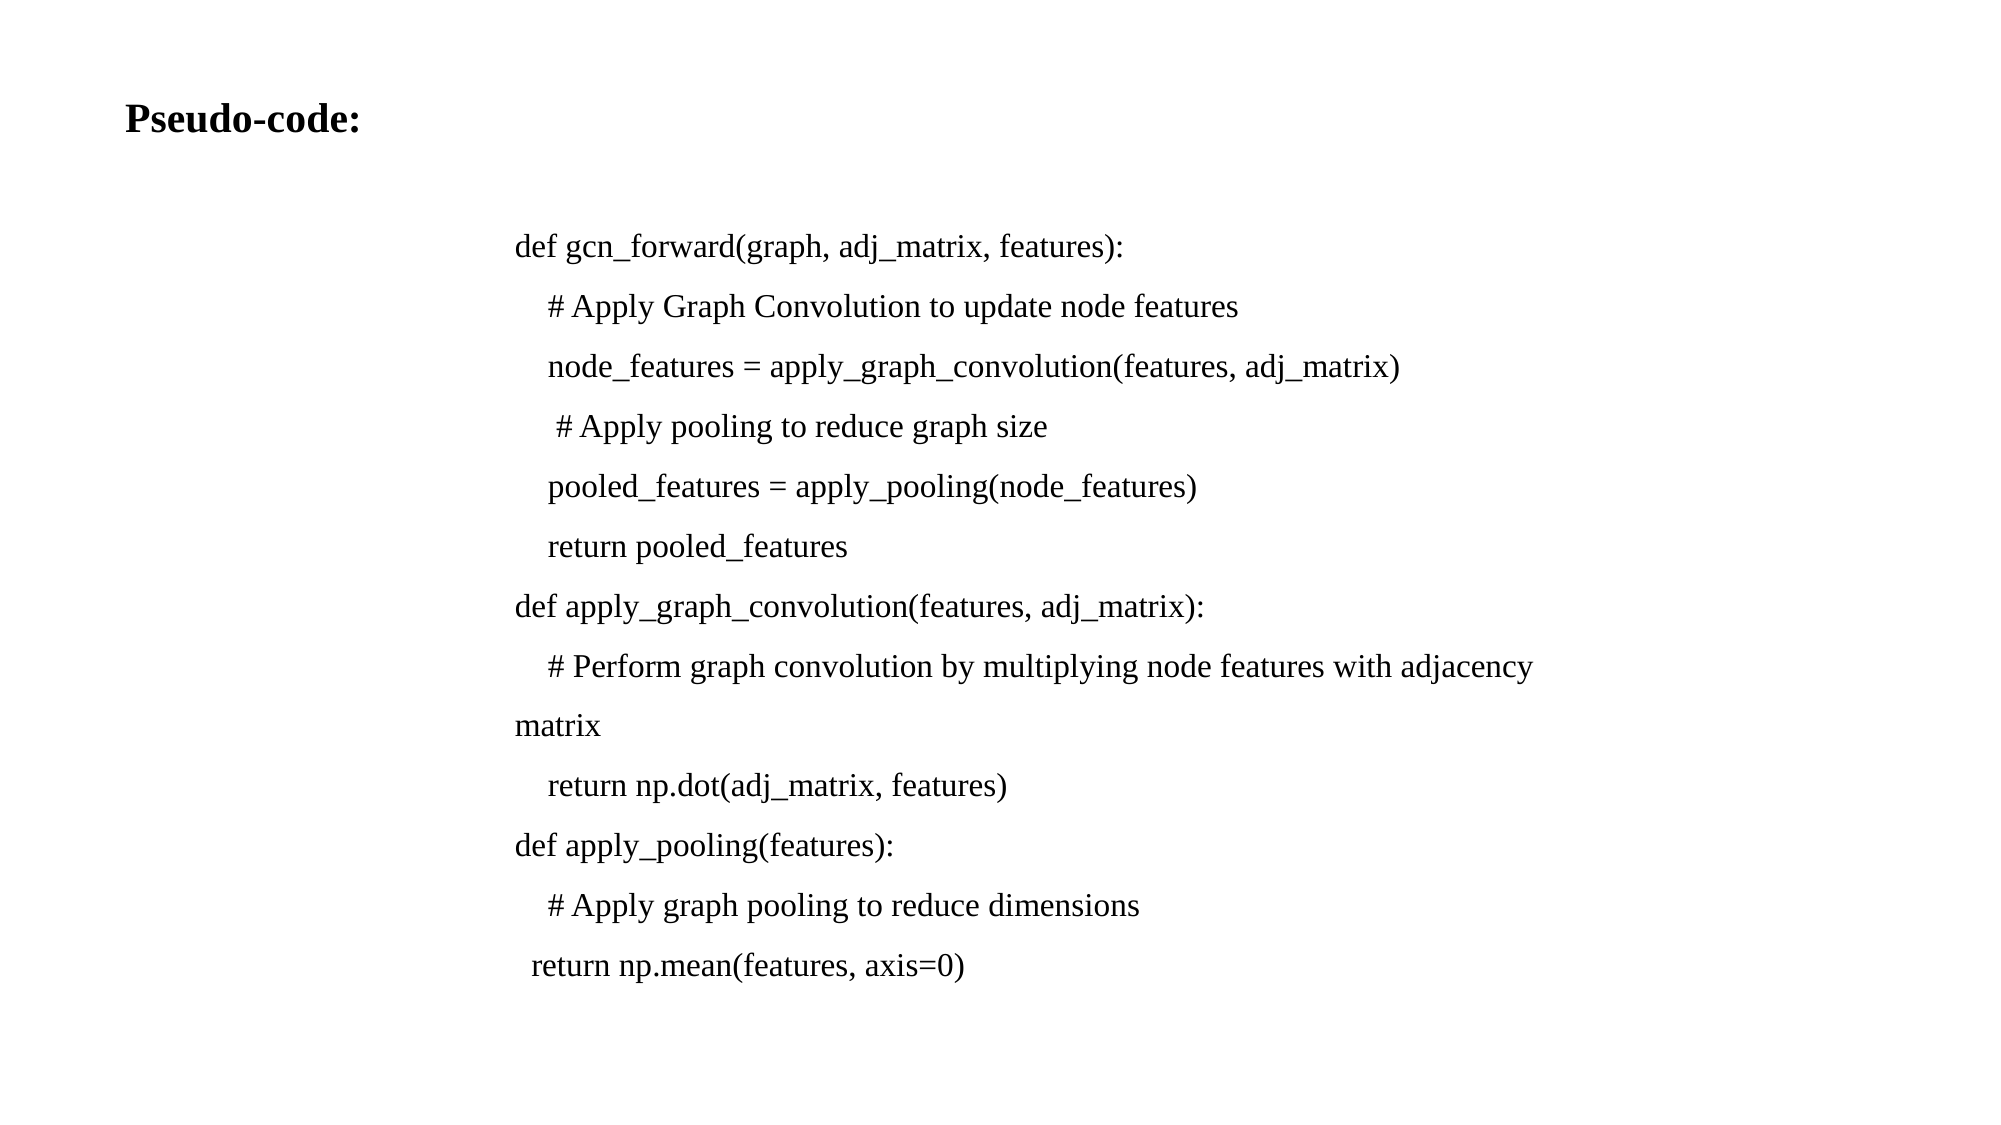

Pseudo-code:
def gcn_forward(graph, adj_matrix, features):
    # Apply Graph Convolution to update node features
    node_features = apply_graph_convolution(features, adj_matrix)
     # Apply pooling to reduce graph size
    pooled_features = apply_pooling(node_features)
    return pooled_features
def apply_graph_convolution(features, adj_matrix):
    # Perform graph convolution by multiplying node features with adjacency
matrix
    return np.dot(adj_matrix, features)
def apply_pooling(features):
    # Apply graph pooling to reduce dimensions
  return np.mean(features, axis=0)